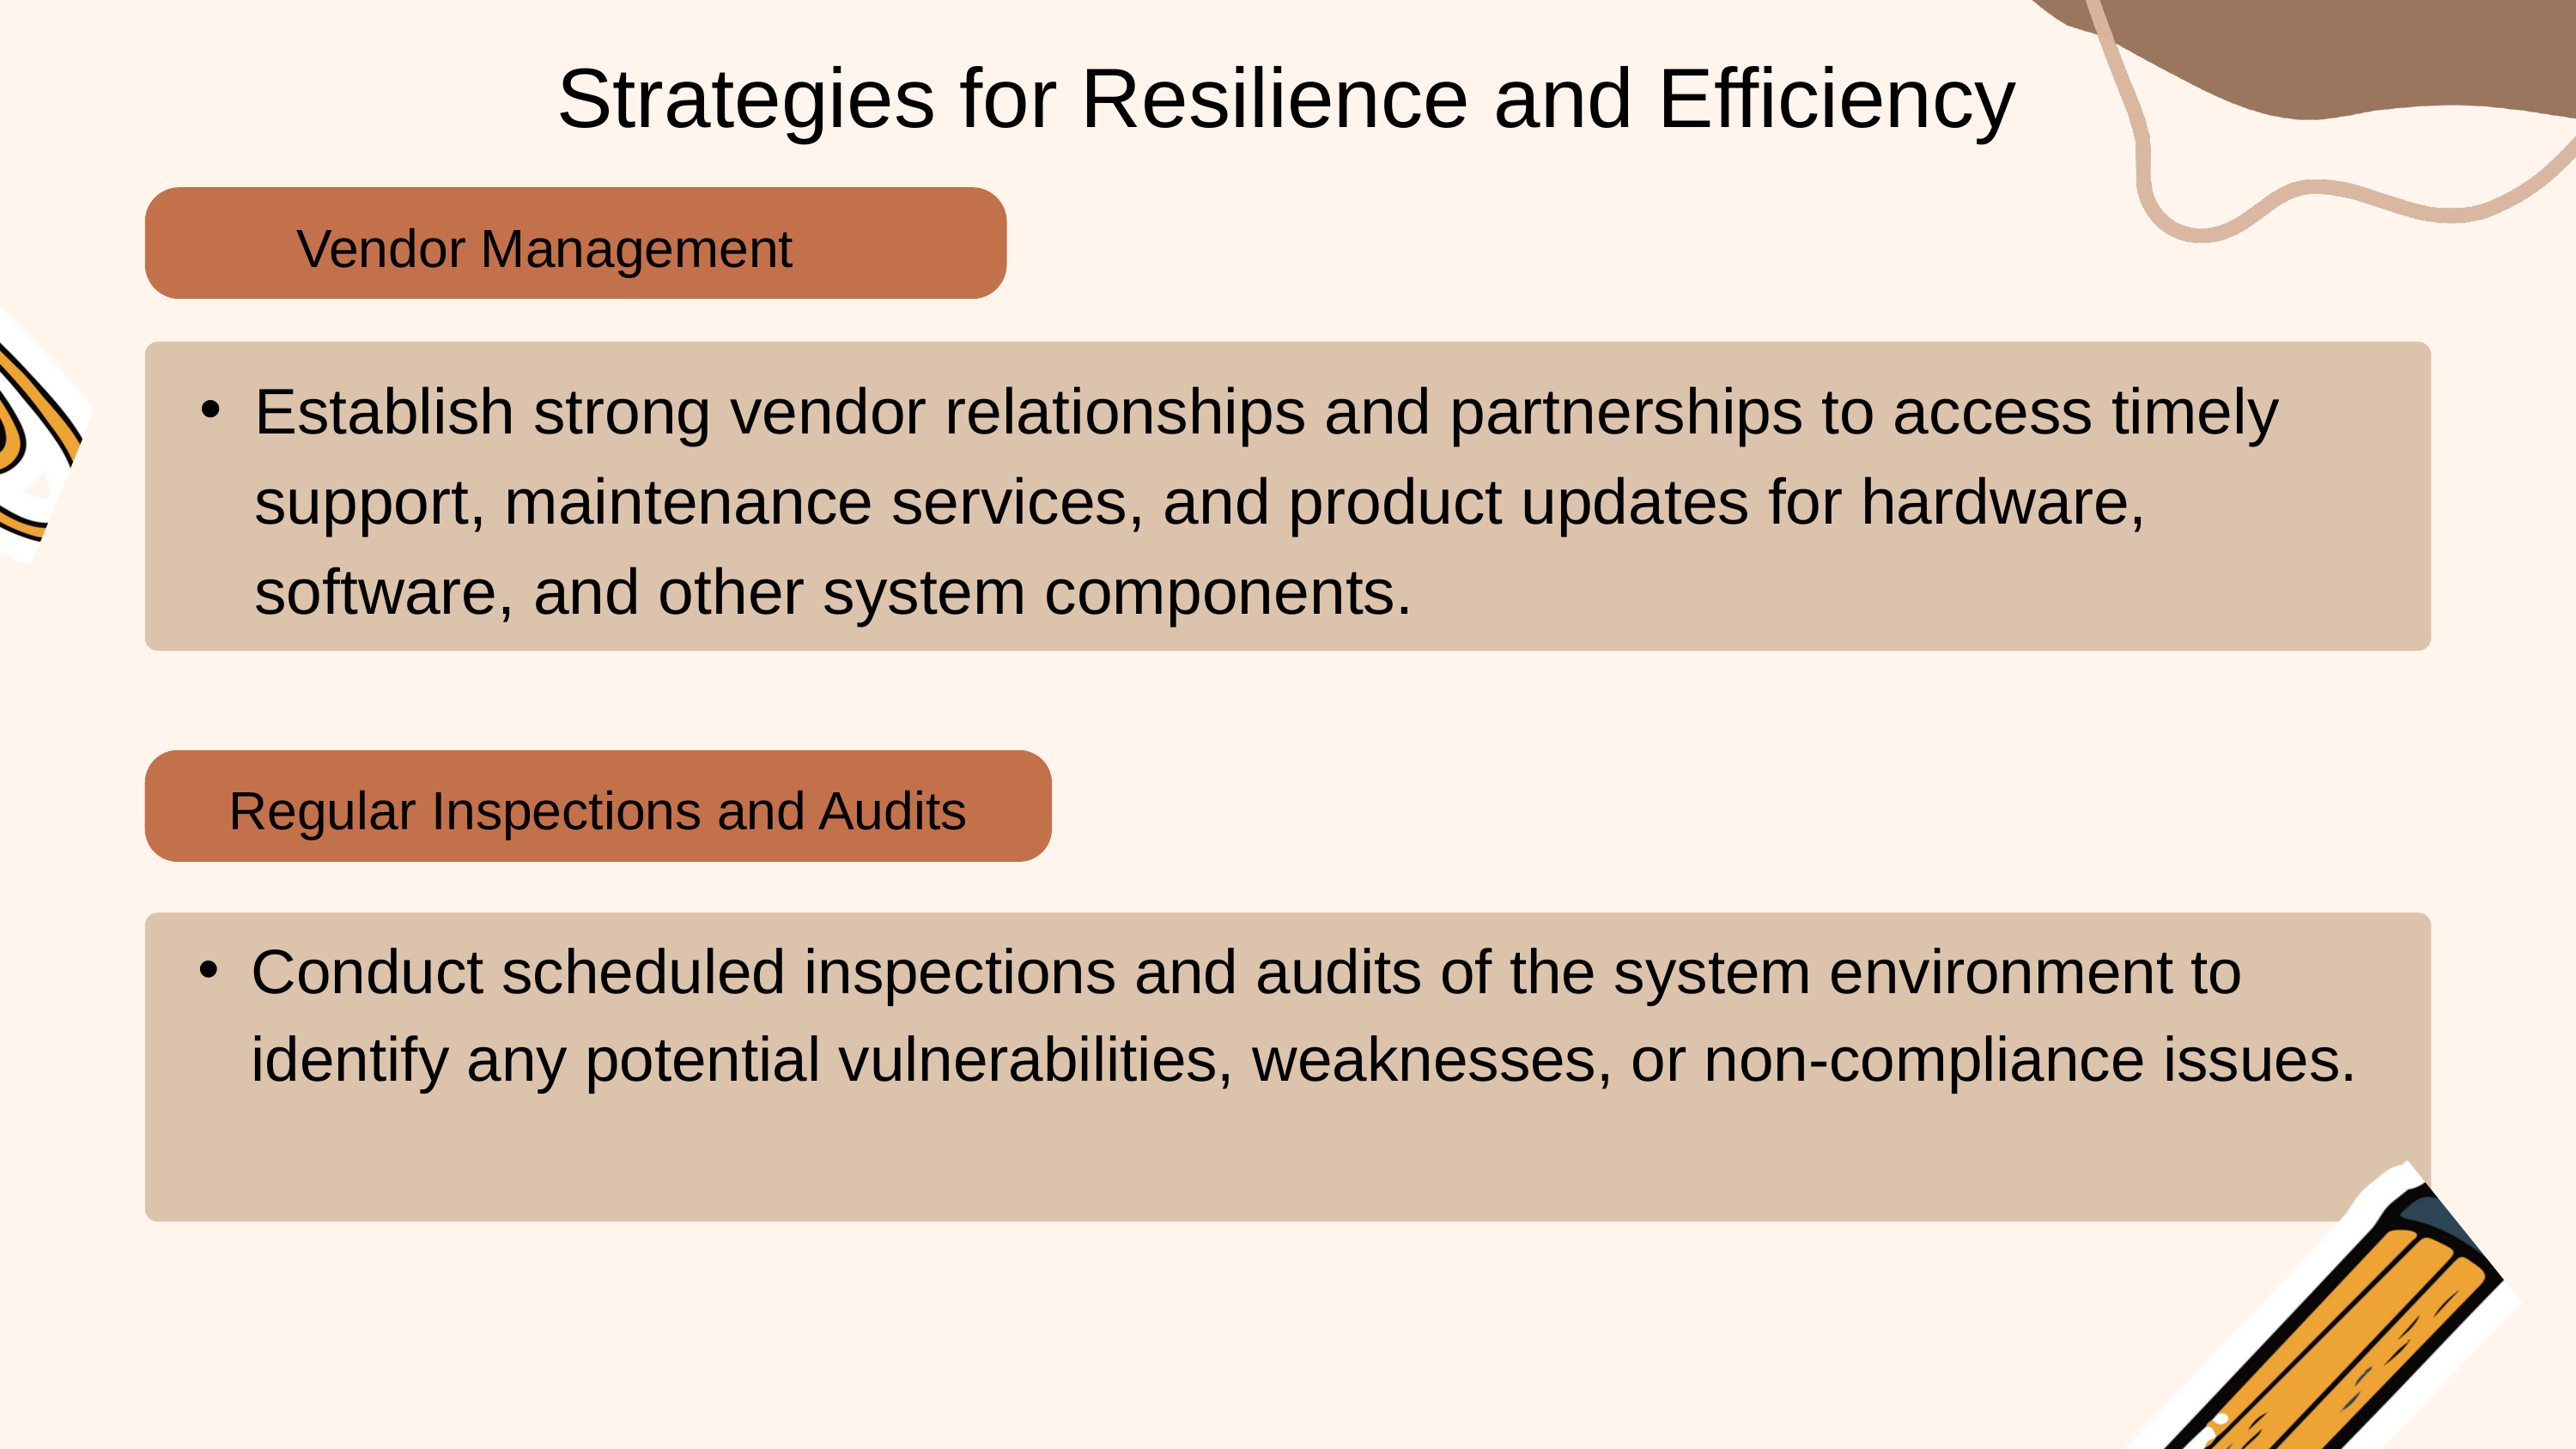

Strategies for Resilience and Efficiency

Vendor Management

Establish strong vendor relationships and partnerships to access timely support, maintenance services, and product updates for hardware, software, and other system components.

Regular Inspections and Audits

Conduct scheduled inspections and audits of the system environment to identify any potential vulnerabilities, weaknesses, or non-compliance issues.